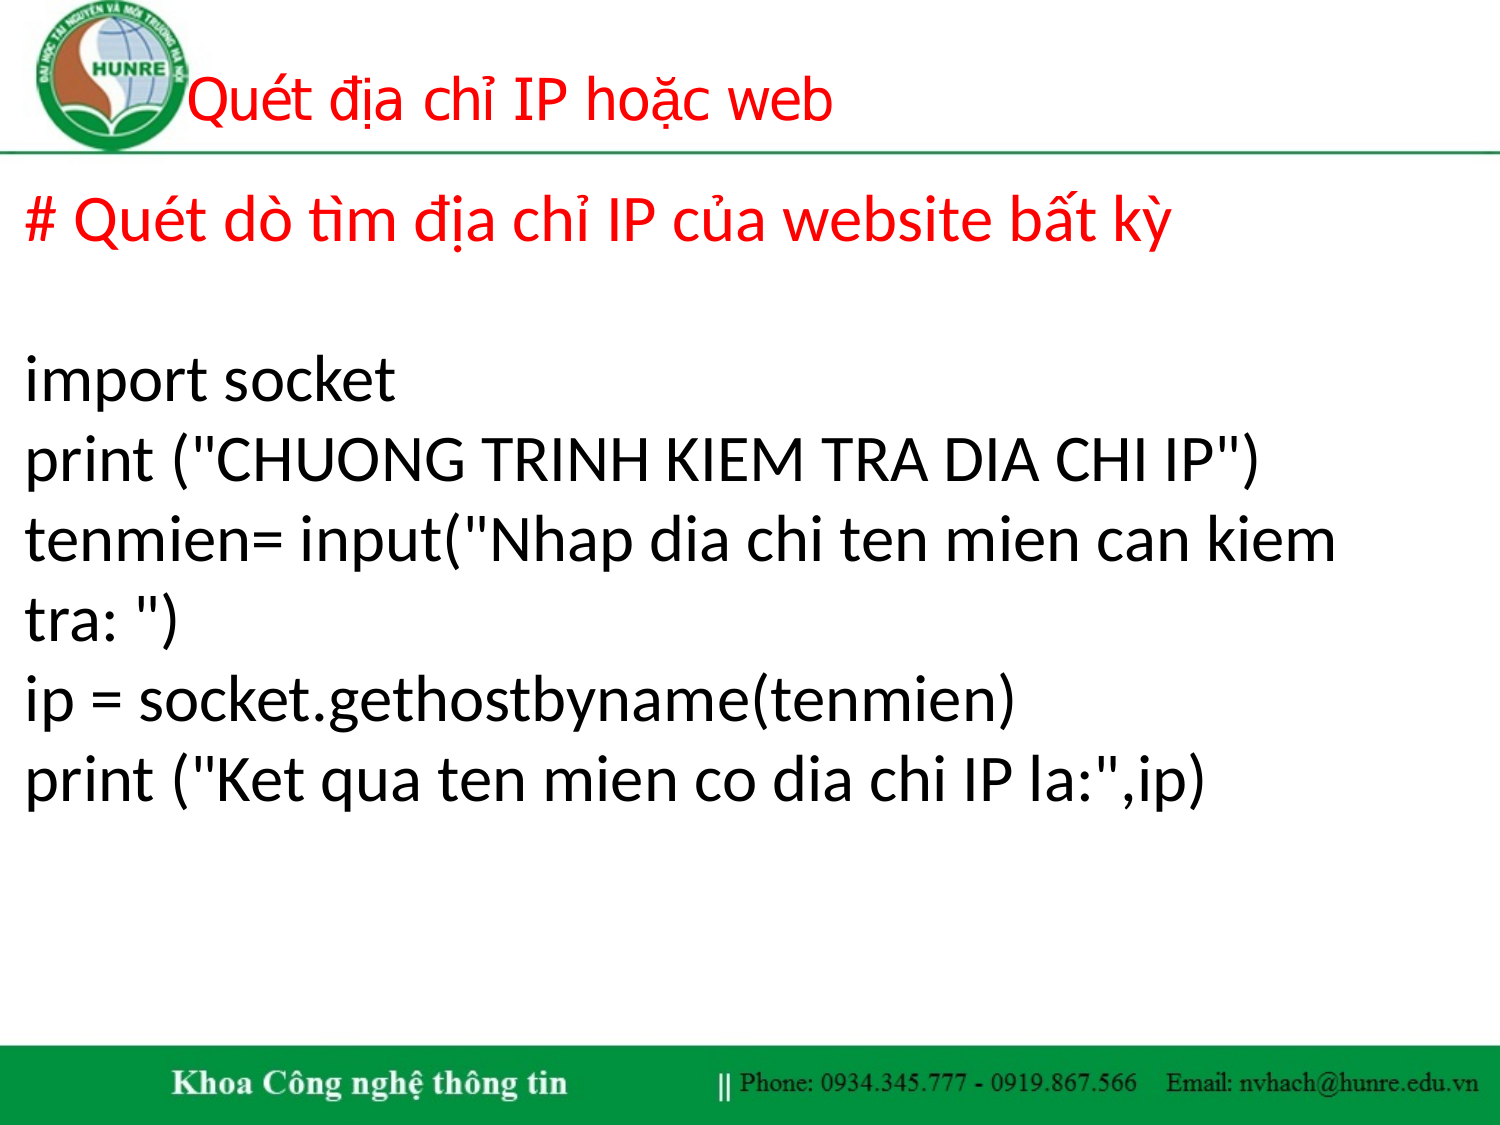

# Quét địa chỉ IP hoặc web
# Quét dò tìm địa chỉ IP của website bất kỳ

import socket
print ("CHUONG TRINH KIEM TRA DIA CHI IP")
tenmien= input("Nhap dia chi ten mien can kiem tra: ")
ip = socket.gethostbyname(tenmien)
print ("Ket qua ten mien co dia chi IP la:",ip)